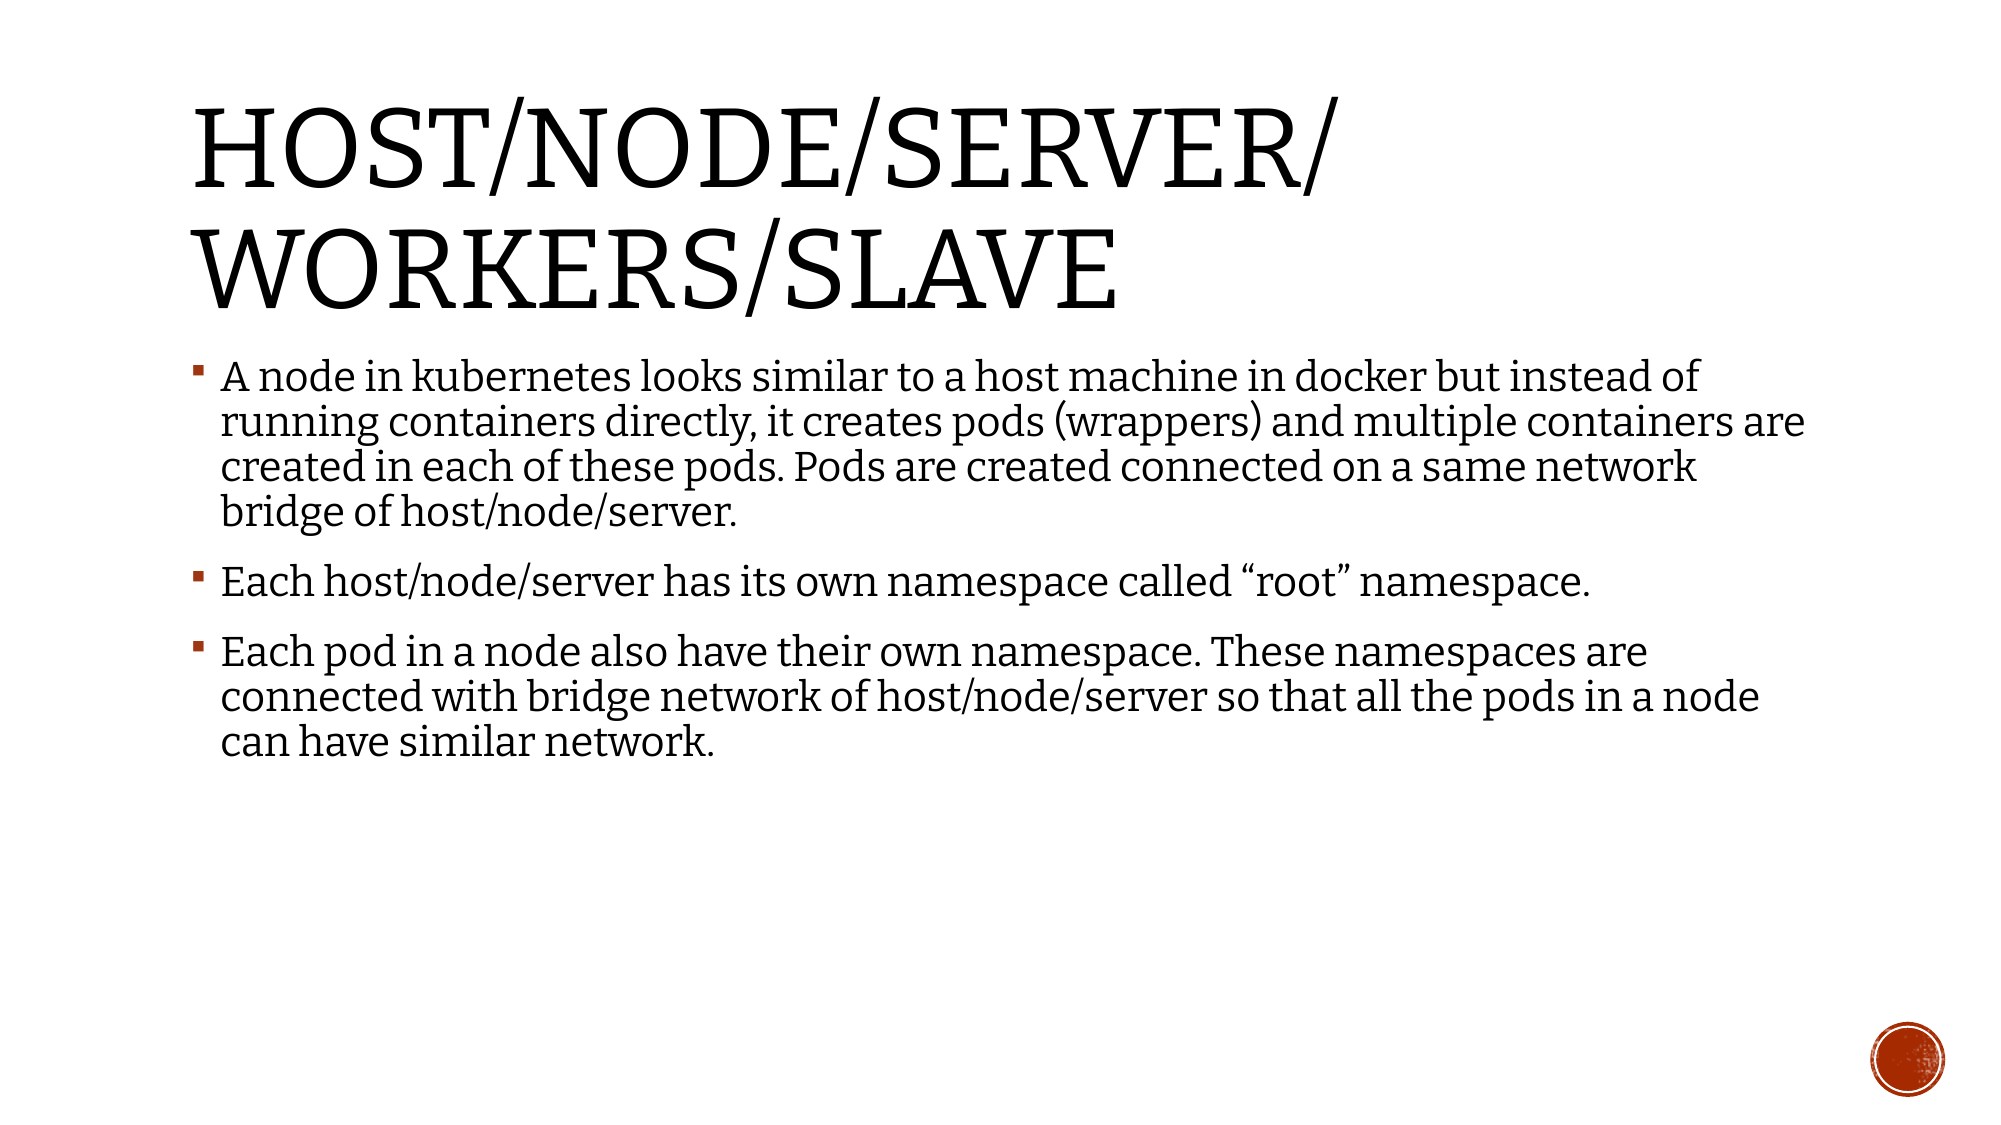

# Host/Node/server/workers/slave
A node in kubernetes looks similar to a host machine in docker but instead of running containers directly, it creates pods (wrappers) and multiple containers are created in each of these pods. Pods are created connected on a same network bridge of host/node/server.
Each host/node/server has its own namespace called “root” namespace.
Each pod in a node also have their own namespace. These namespaces are connected with bridge network of host/node/server so that all the pods in a node can have similar network.